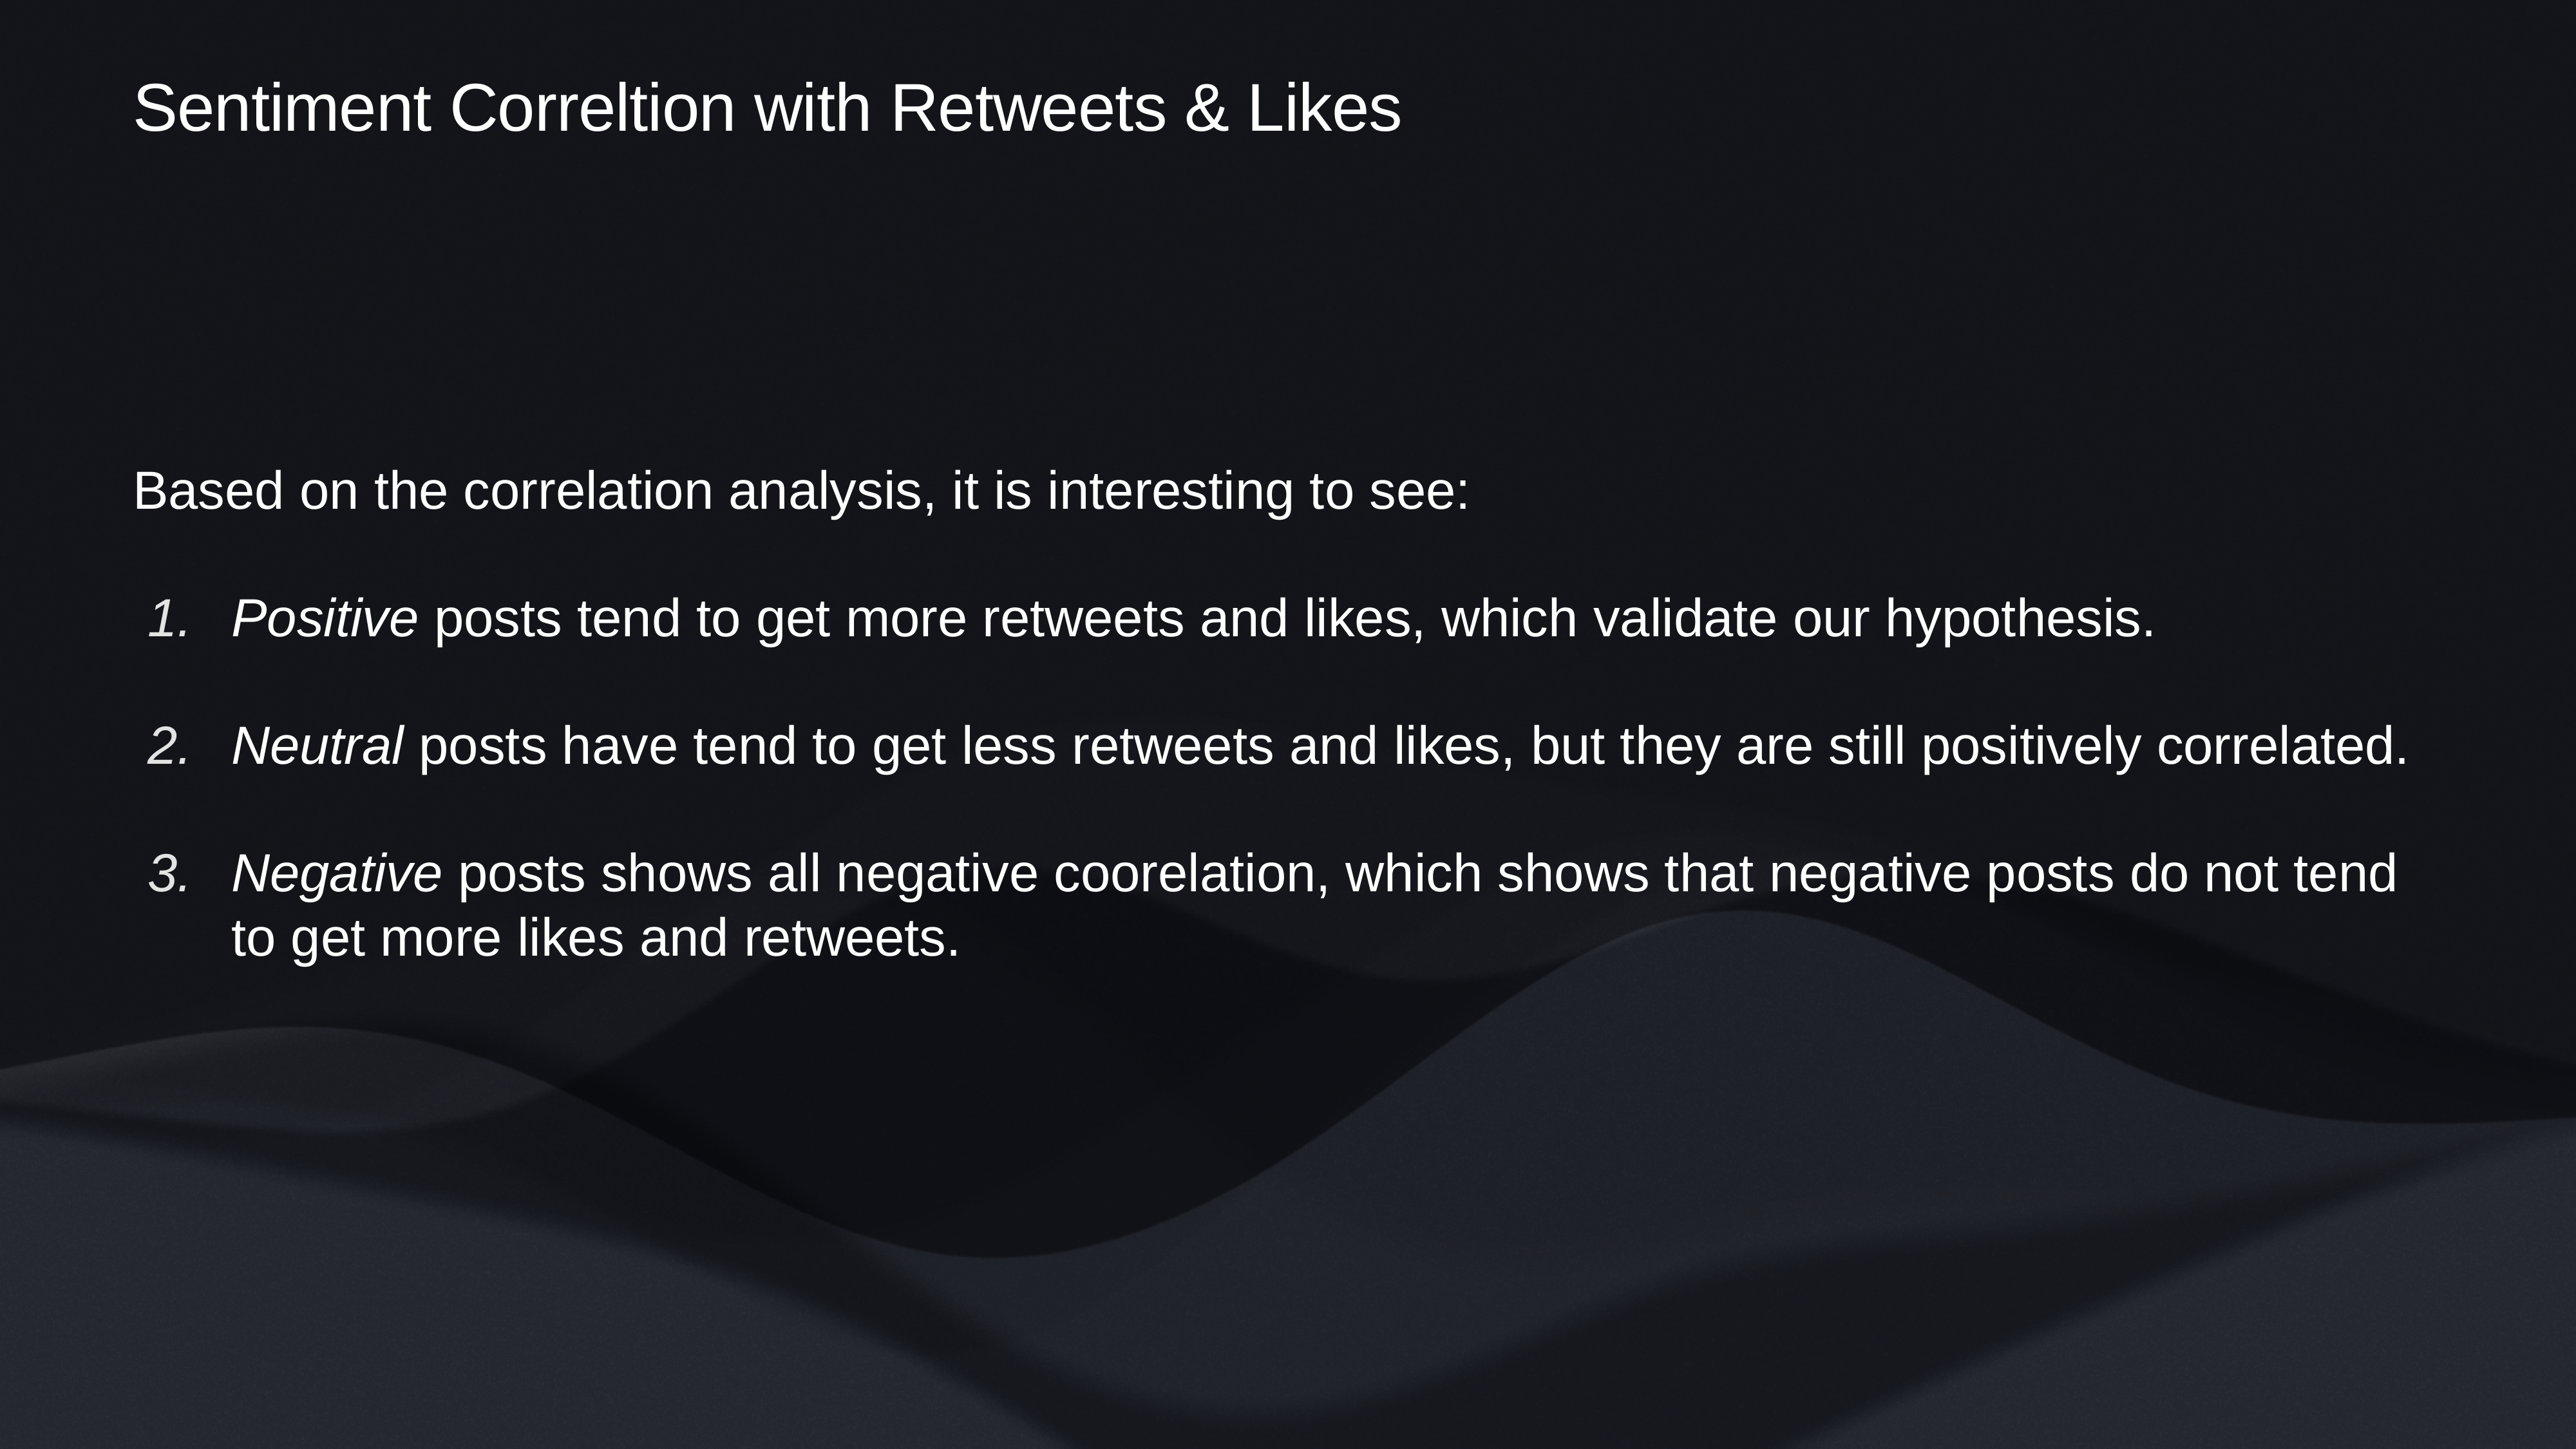

# Sentiment Correltion with Retweets & Likes
Based on the correlation analysis, it is interesting to see:
Positive posts tend to get more retweets and likes, which validate our hypothesis.
Neutral posts have tend to get less retweets and likes, but they are still positively correlated.
Negative posts shows all negative coorelation, which shows that negative posts do not tend to get more likes and retweets.